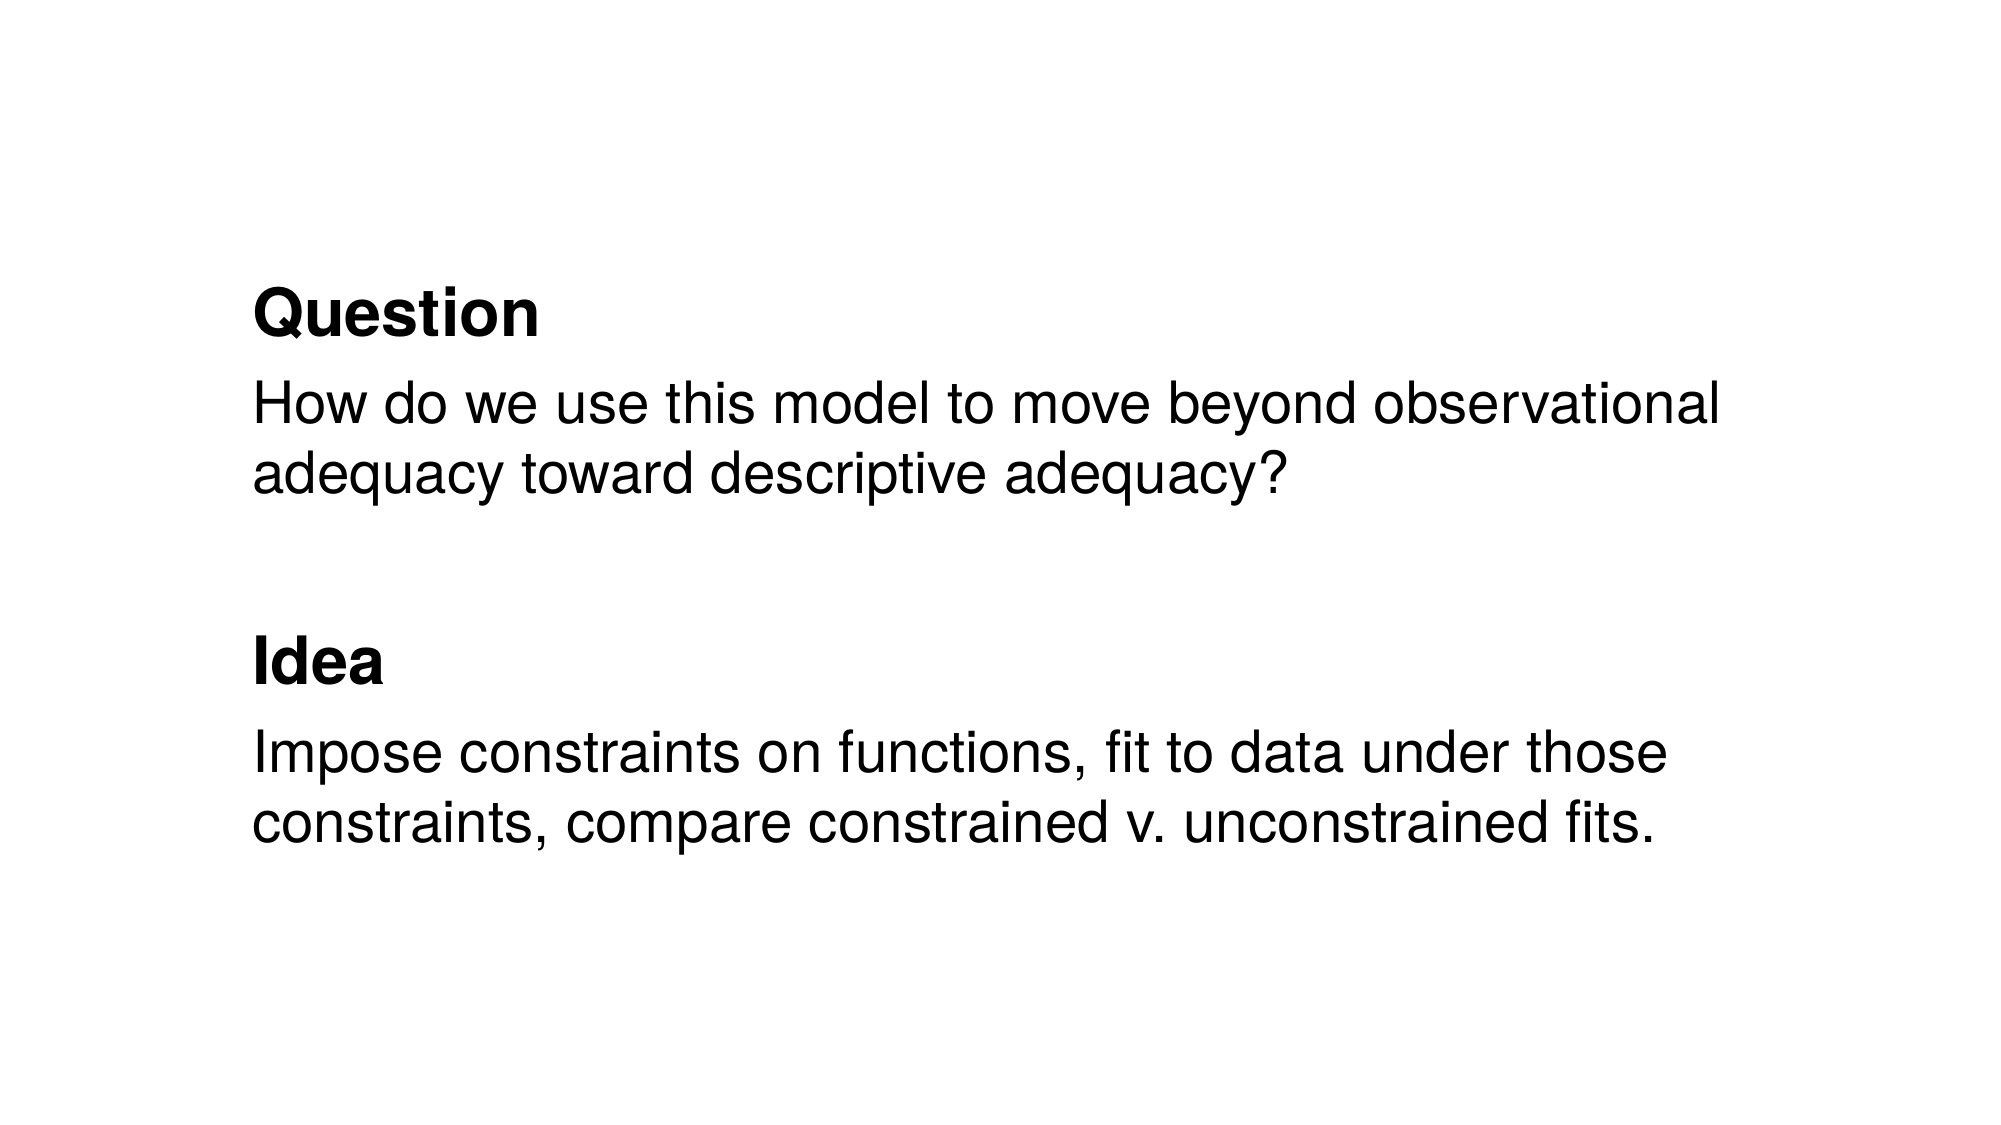

Question
How do we use this model to move beyond observational adequacy toward descriptive adequacy?
Idea
Impose constraints on functions, fit to data under those constraints, compare constrained v. unconstrained fits.